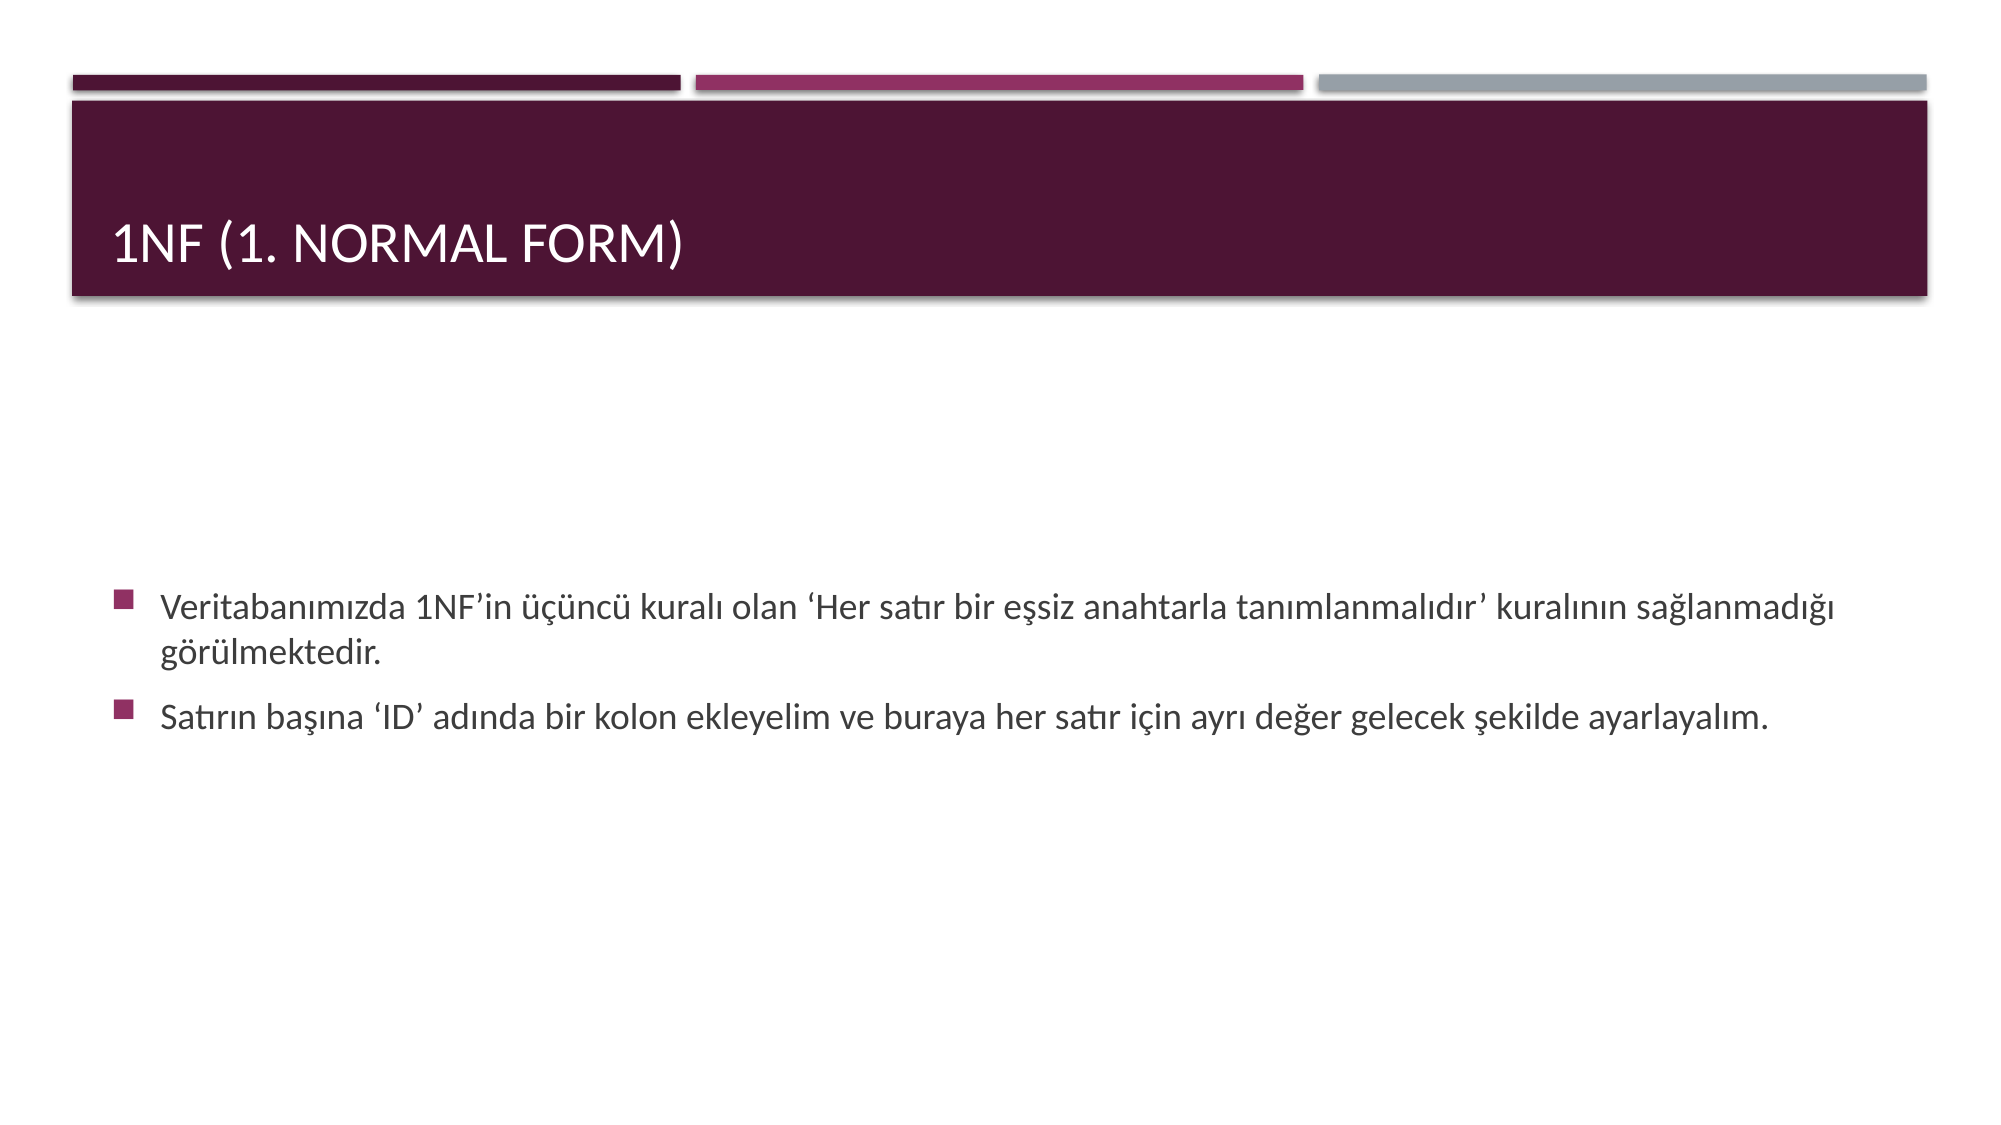

# 1Nf (1. normal form)
Veritabanımızda 1NF’in üçüncü kuralı olan ‘Her satır bir eşsiz anahtarla tanımlanmalıdır’ kuralının sağlanmadığı görülmektedir.
Satırın başına ‘ID’ adında bir kolon ekleyelim ve buraya her satır için ayrı değer gelecek şekilde ayarlayalım.